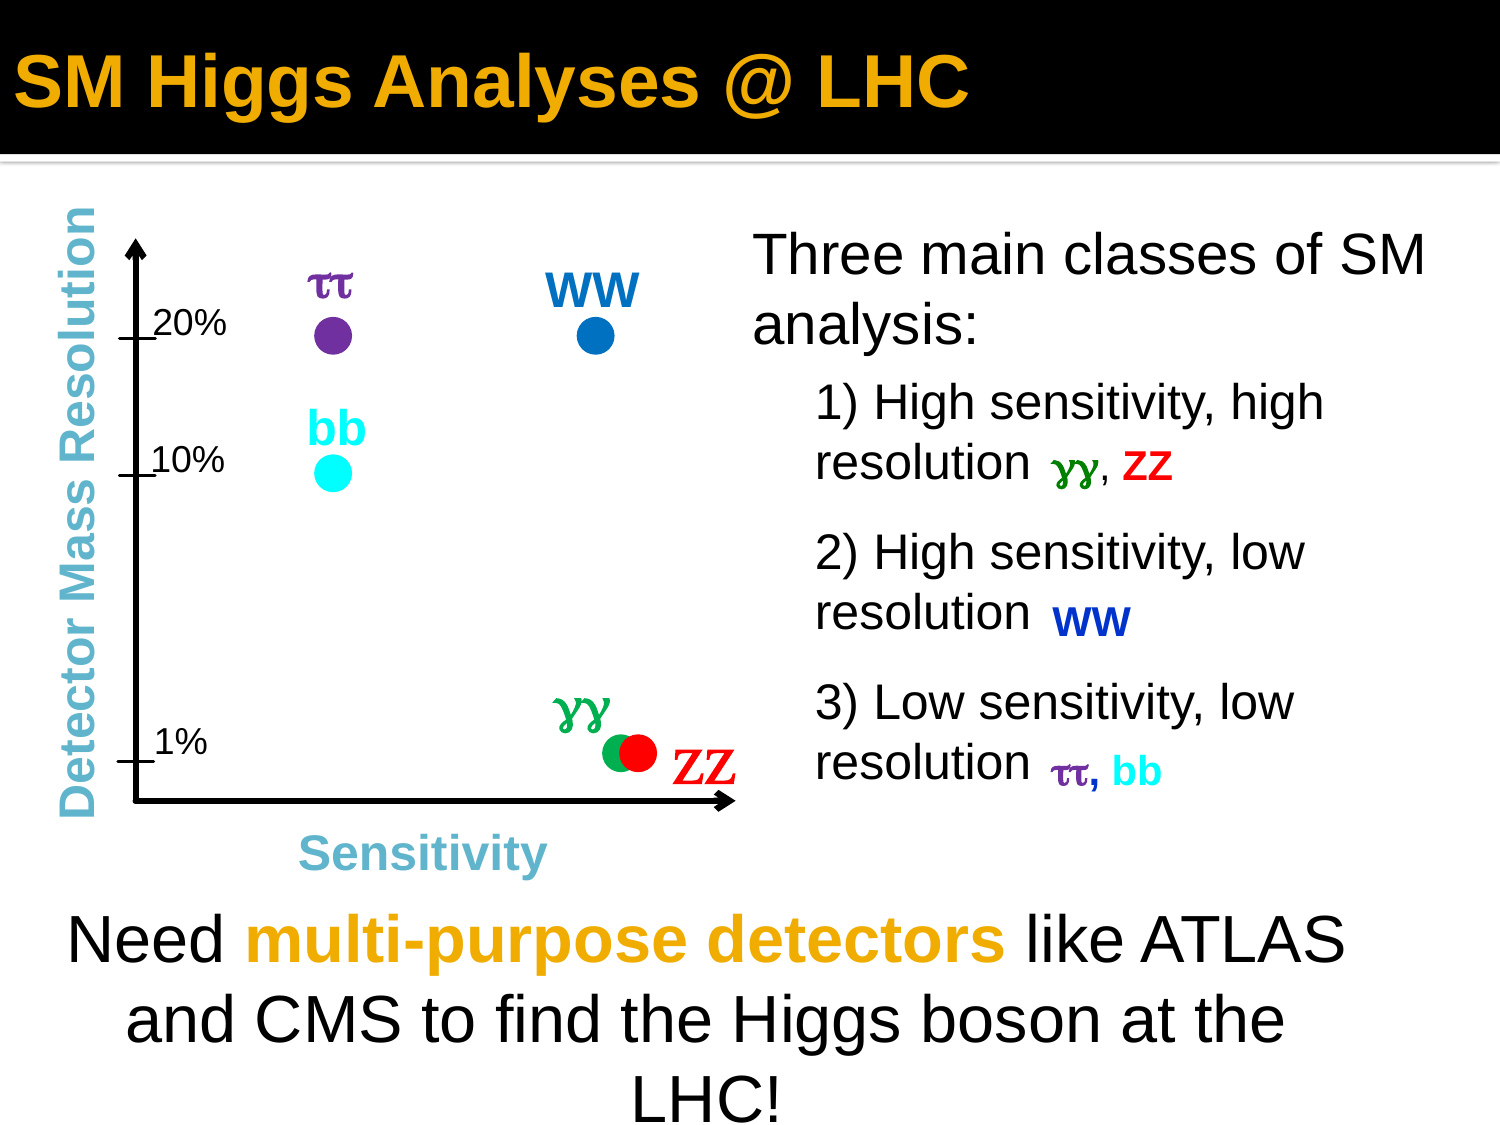

# SM Higgs Analyses @ LHC
Three main classes of SM analysis:
ττ
WW
20%

1) High sensitivity, high resolution
bb
10%
γγ, ZZ

Detector Mass Resolution
2) High sensitivity, low resolution
WW
3) Low sensitivity, low resolution
γγ
1%
ΖΖ
ττ, bb

Sensitivity
Need multi-purpose detectors like ATLAS and CMS to find the Higgs boson at the LHC!